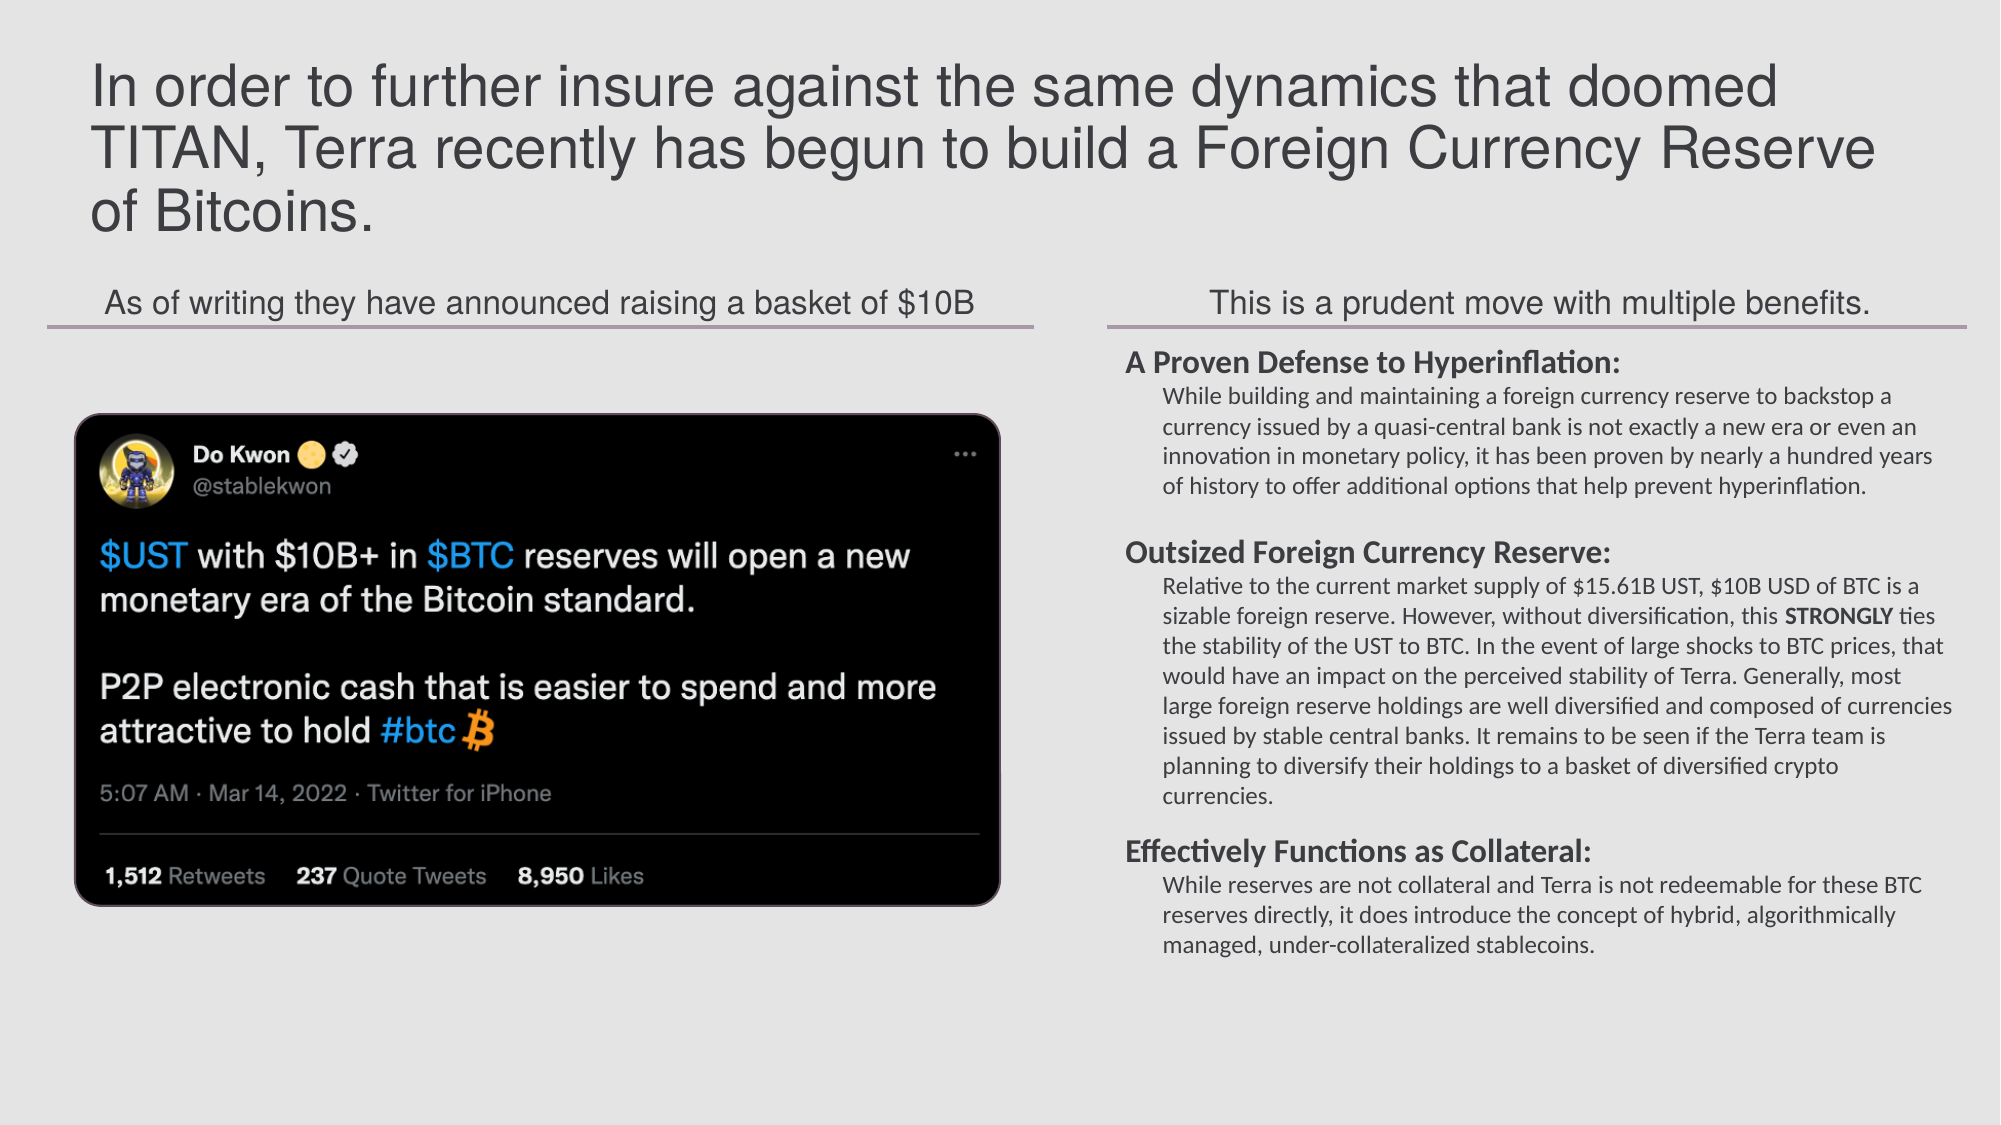

# In order to further insure against the same dynamics that doomed TITAN, Terra recently has begun to build a Foreign Currency Reserve of Bitcoins.
This is a prudent move with multiple benefits.
As of writing they have announced raising a basket of $10B
A Proven Defense to Hyperinflation:
While building and maintaining a foreign currency reserve to backstop a currency issued by a quasi-central bank is not exactly a new era or even an innovation in monetary policy, it has been proven by nearly a hundred years of history to offer additional options that help prevent hyperinflation.

Outsized Foreign Currency Reserve:
Relative to the current market supply of $15.61B UST, $10B USD of BTC is a sizable foreign reserve. However, without diversification, this STRONGLY ties the stability of the UST to BTC. In the event of large shocks to BTC prices, that would have an impact on the perceived stability of Terra. Generally, most large foreign reserve holdings are well diversified and composed of currencies issued by stable central banks. It remains to be seen if the Terra team is planning to diversify their holdings to a basket of diversified crypto currencies.

Effectively Functions as Collateral:
While reserves are not collateral and Terra is not redeemable for these BTC reserves directly, it does introduce the concept of hybrid, algorithmically managed, under-collateralized stablecoins.